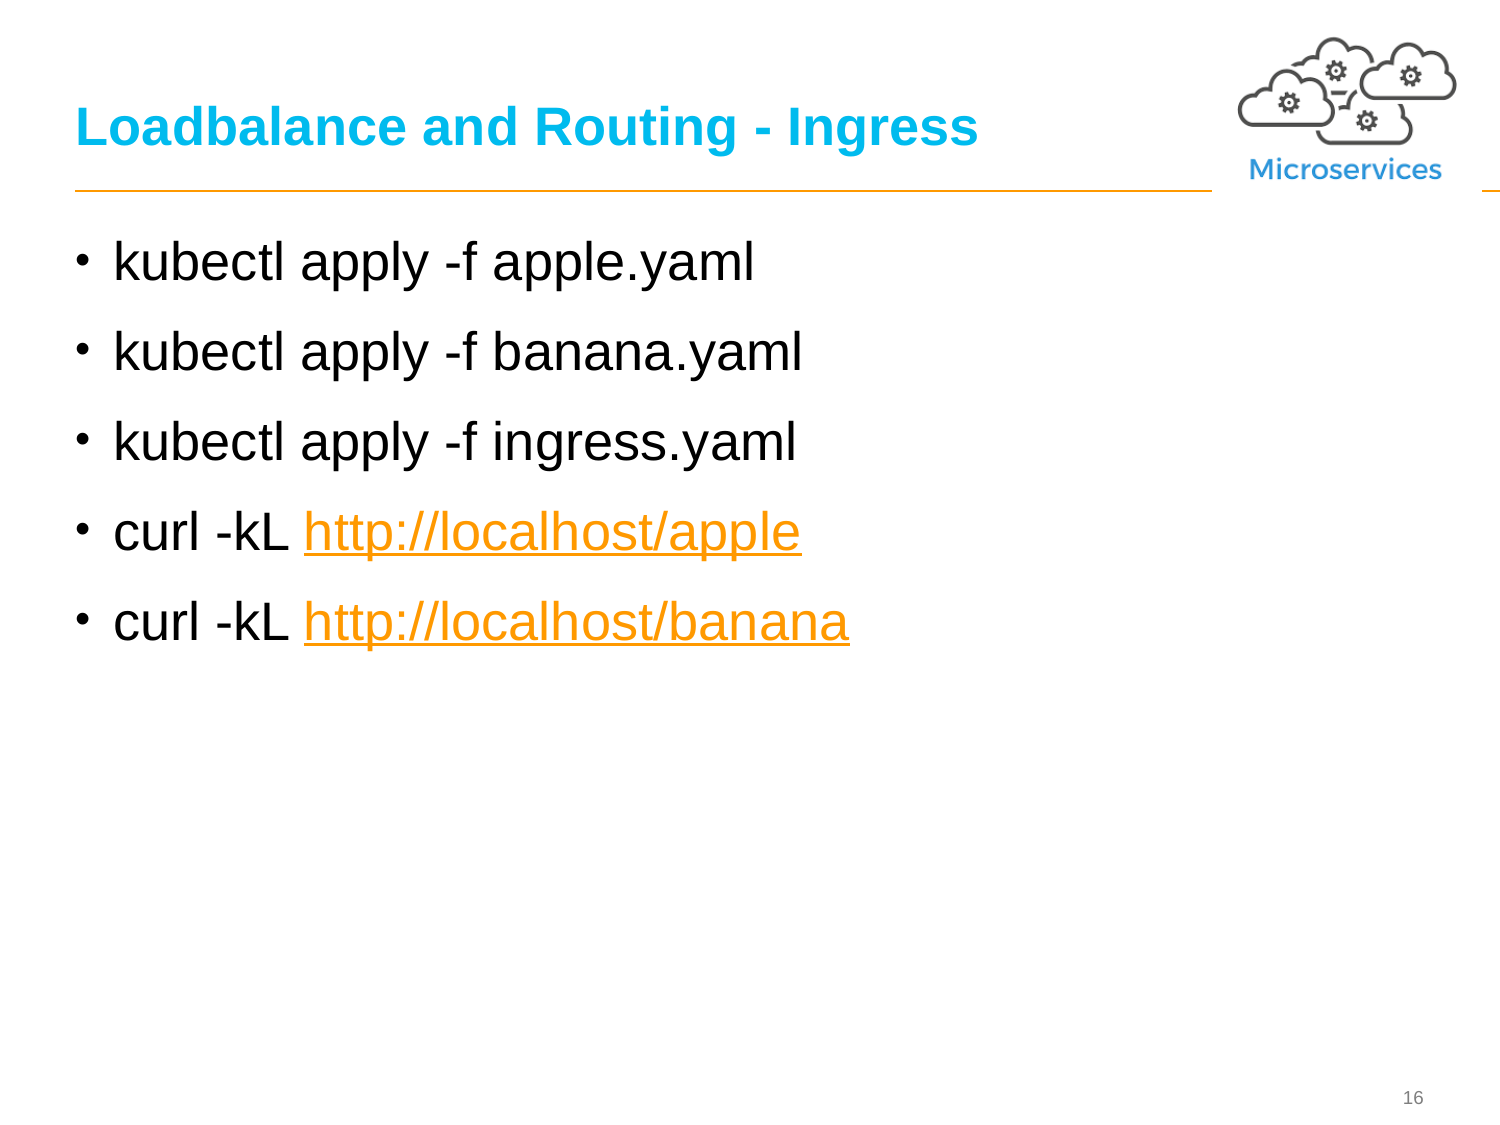

# Loadbalance and Routing - Ingress
kubectl apply -f apple.yaml
kubectl apply -f banana.yaml
kubectl apply -f ingress.yaml
curl -kL http://localhost/apple
curl -kL http://localhost/banana